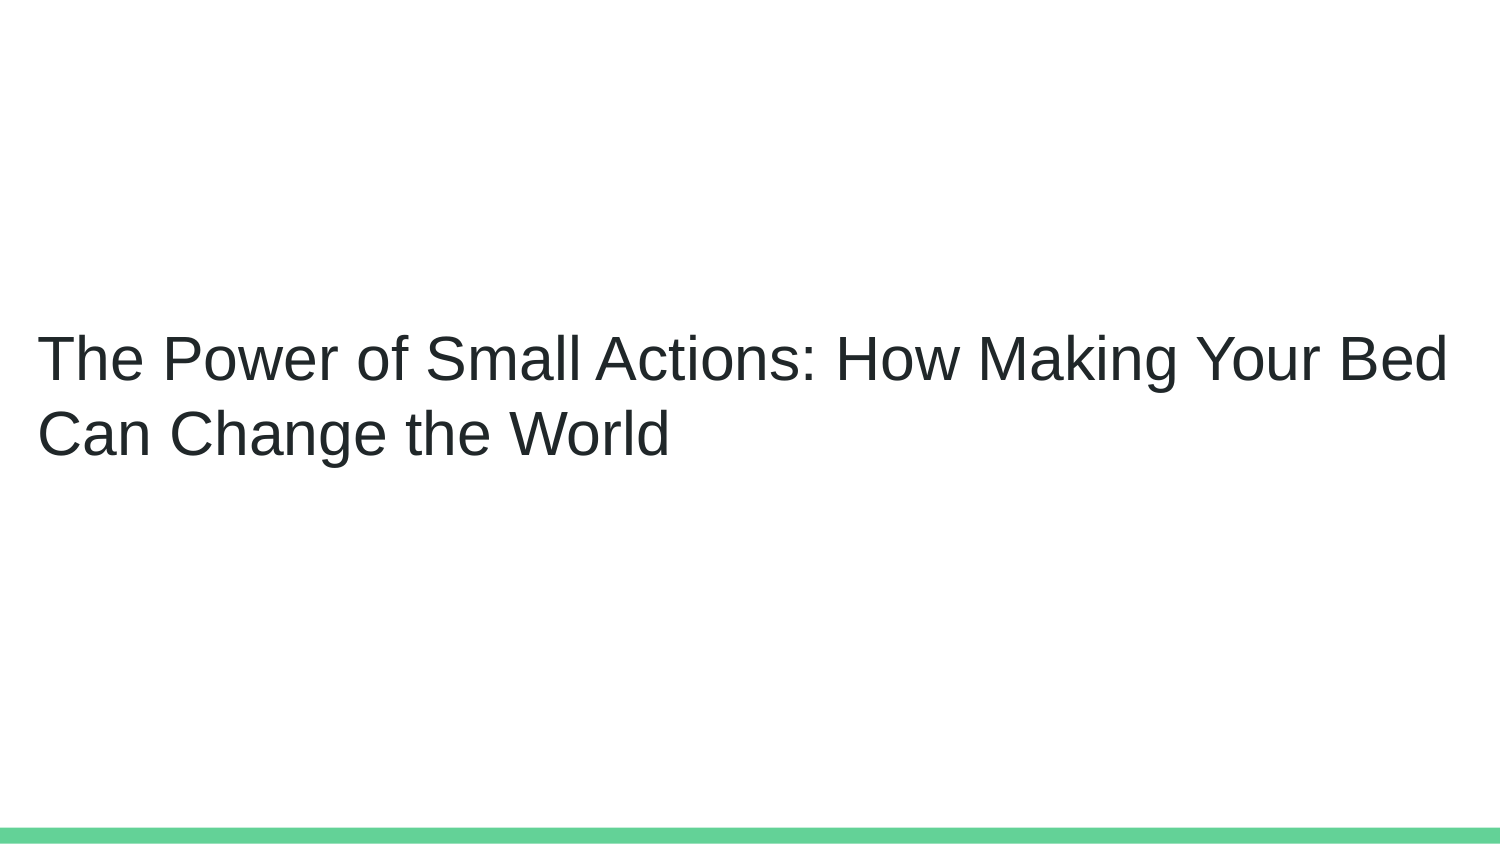

#

The Power of Small Actions: How Making Your Bed Can Change the World